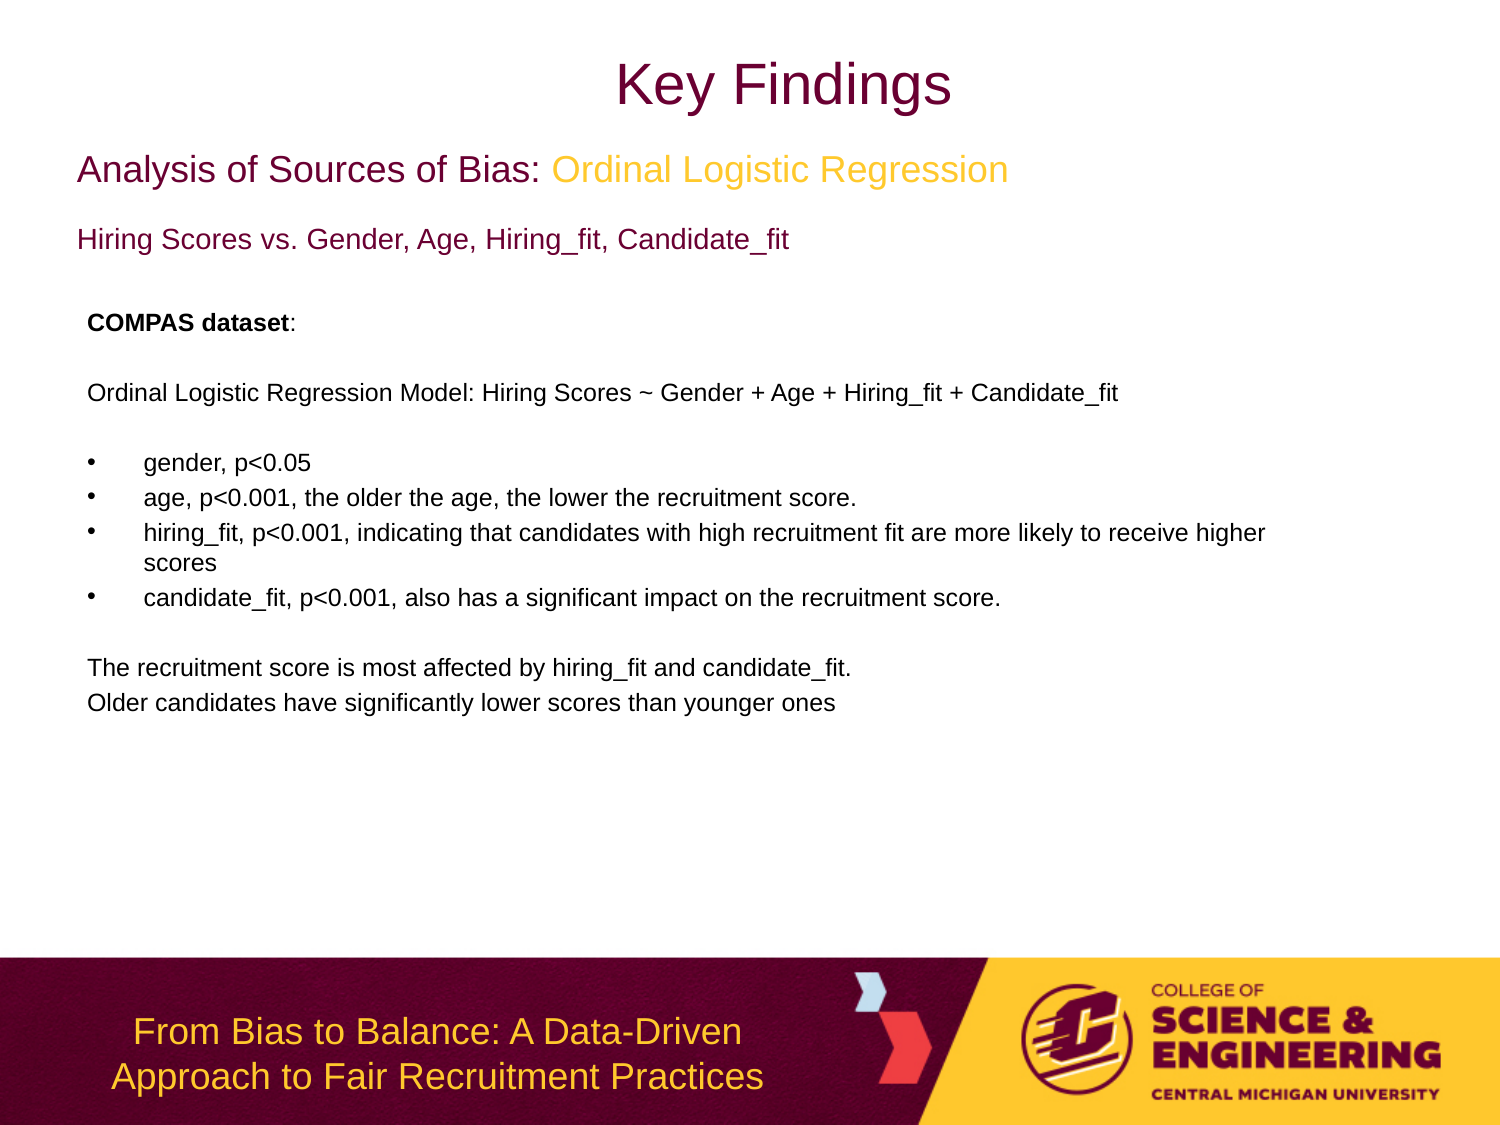

# Key Findings
Analysis of Sources of Bias: Ordinal Logistic Regression
Hiring Scores vs. Gender, Age, Hiring_fit, Candidate_fit
COMPAS dataset:

Ordinal Logistic Regression Model: Hiring Scores ~ Gender + Age + Hiring_fit + Candidate_fit

gender, p<0.05
age, p<0.001, the older the age, the lower the recruitment score.
hiring_fit, p<0.001, indicating that candidates with high recruitment fit are more likely to receive higher scores
candidate_fit, p<0.001, also has a significant impact on the recruitment score.

The recruitment score is most affected by hiring_fit and candidate_fit.
Older candidates have significantly lower scores than younger ones

From Bias to Balance: A Data-Driven Approach to Fair Recruitment Practices